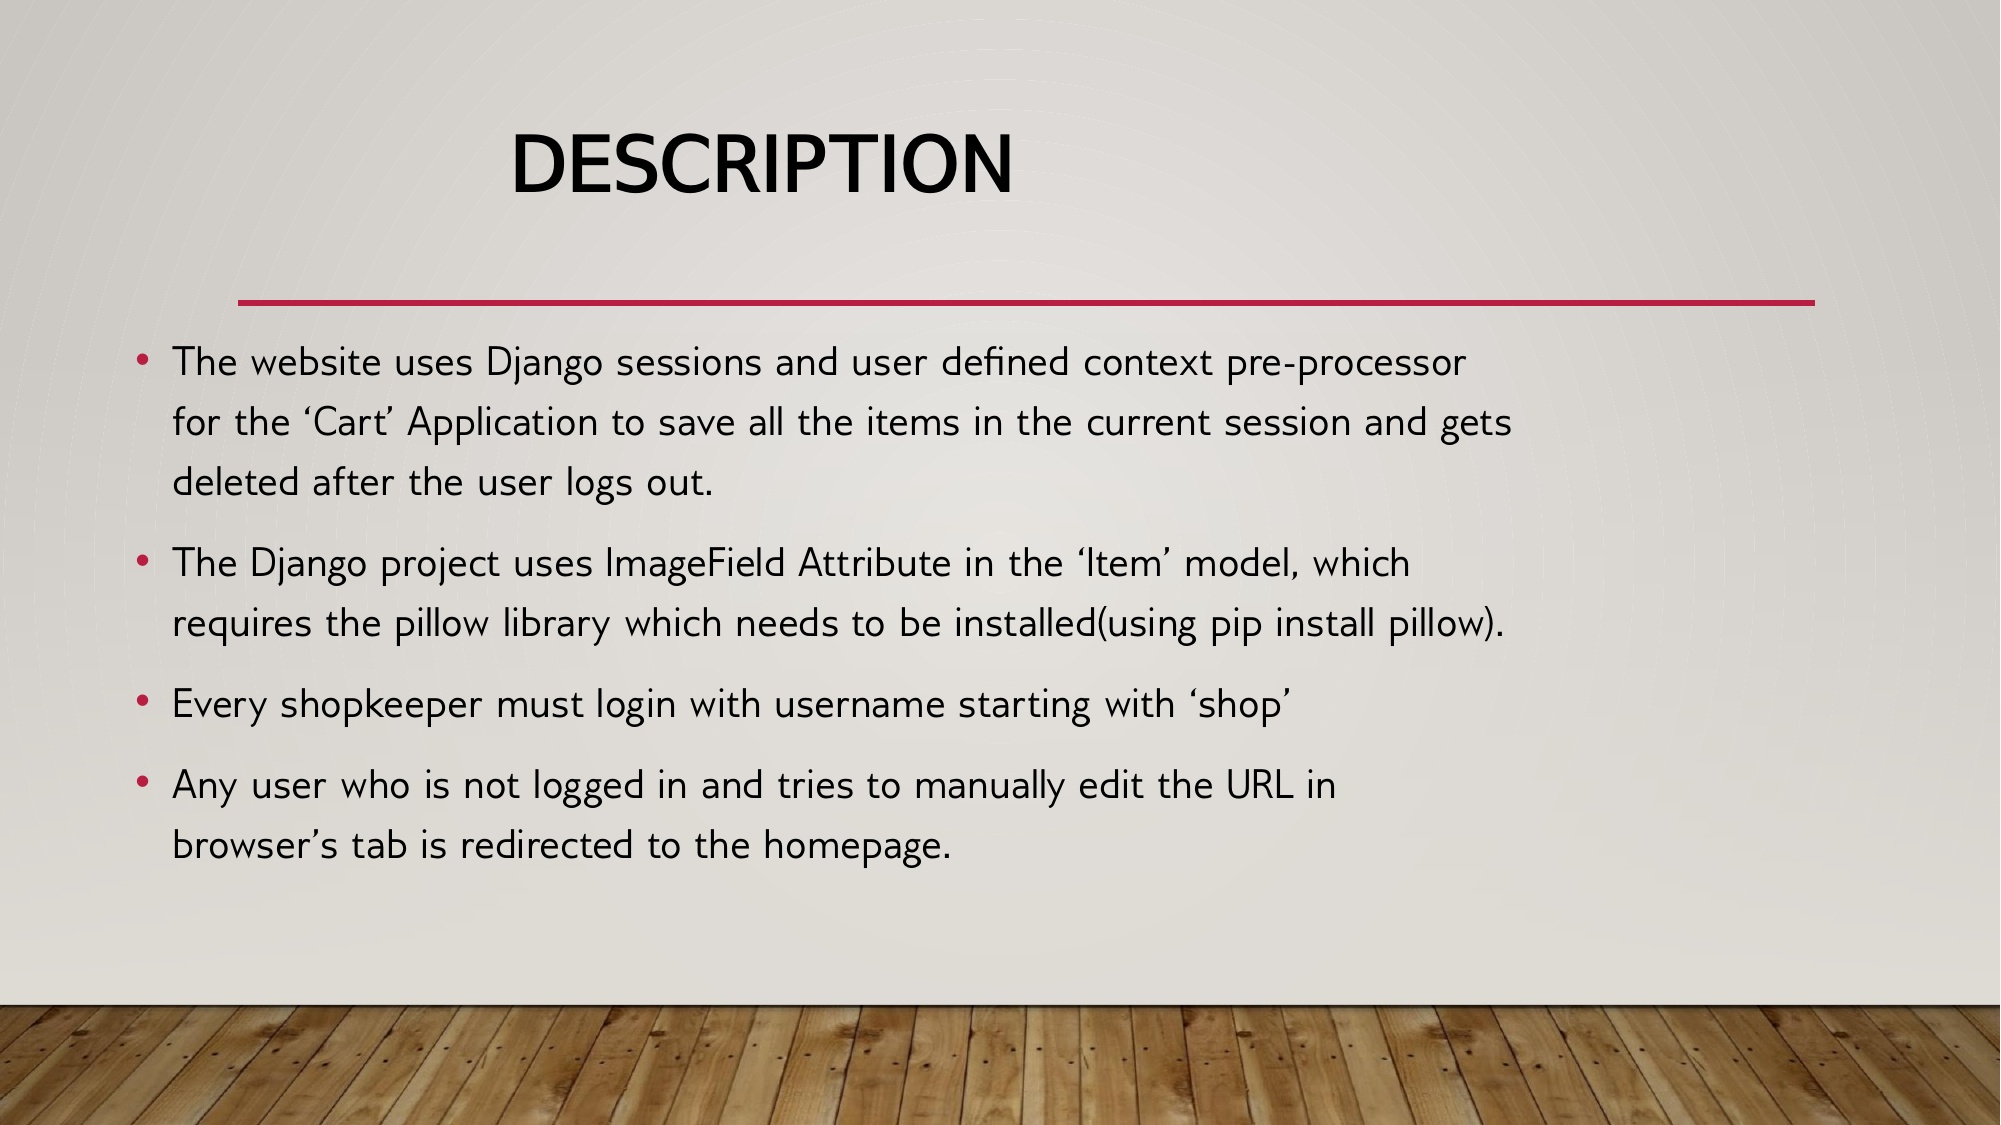

# DESCRIPTION
The website uses Django sessions and user defined context pre-processor for the ‘Cart’ Application to save all the items in the current session and gets deleted after the user logs out.
The Django project uses ImageField Attribute in the ‘Item’ model, which requires the pillow library which needs to be installed(using pip install pillow).
Every shopkeeper must login with username starting with ‘shop’
Any user who is not logged in and tries to manually edit the URL in browser’s tab is redirected to the homepage.